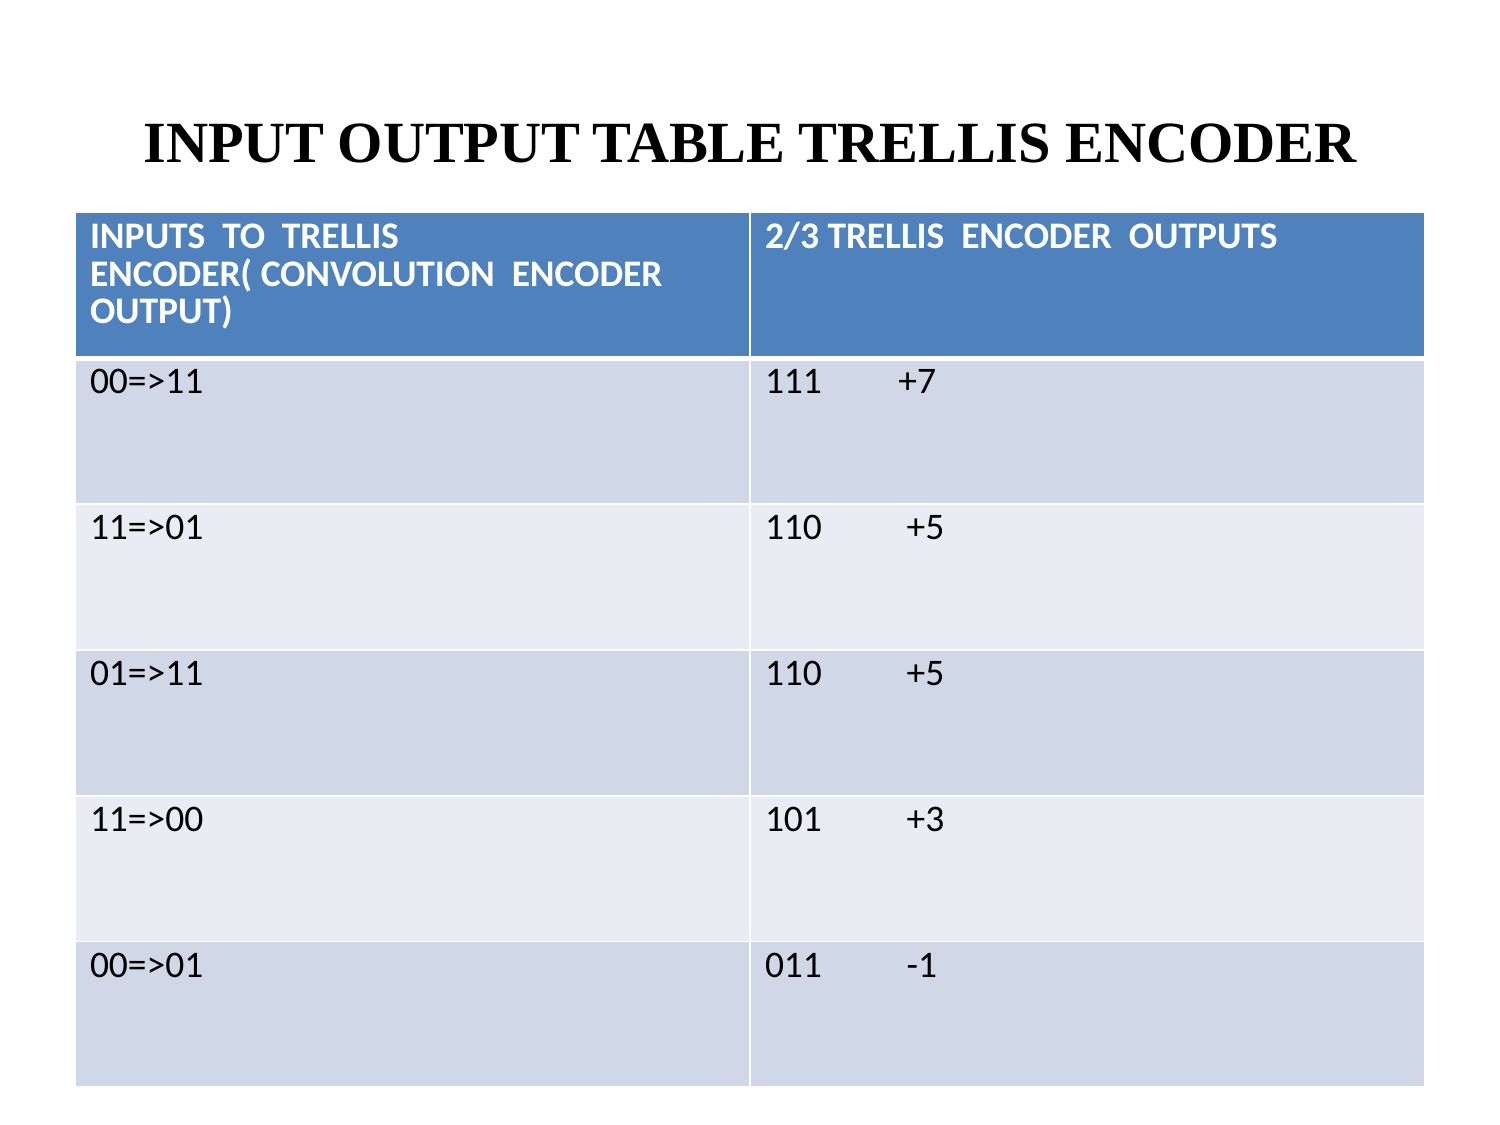

# INPUT OUTPUT TABLE TRELLIS ENCODER
| INPUTS TO TRELLIS ENCODER( CONVOLUTION ENCODER OUTPUT) | 2/3 TRELLIS ENCODER OUTPUTS |
| --- | --- |
| 00=>11 | 111 +7 |
| 11=>01 | 110 +5 |
| 01=>11 | 110 +5 |
| 11=>00 | 101 +3 |
| 00=>01 | 011 -1 |